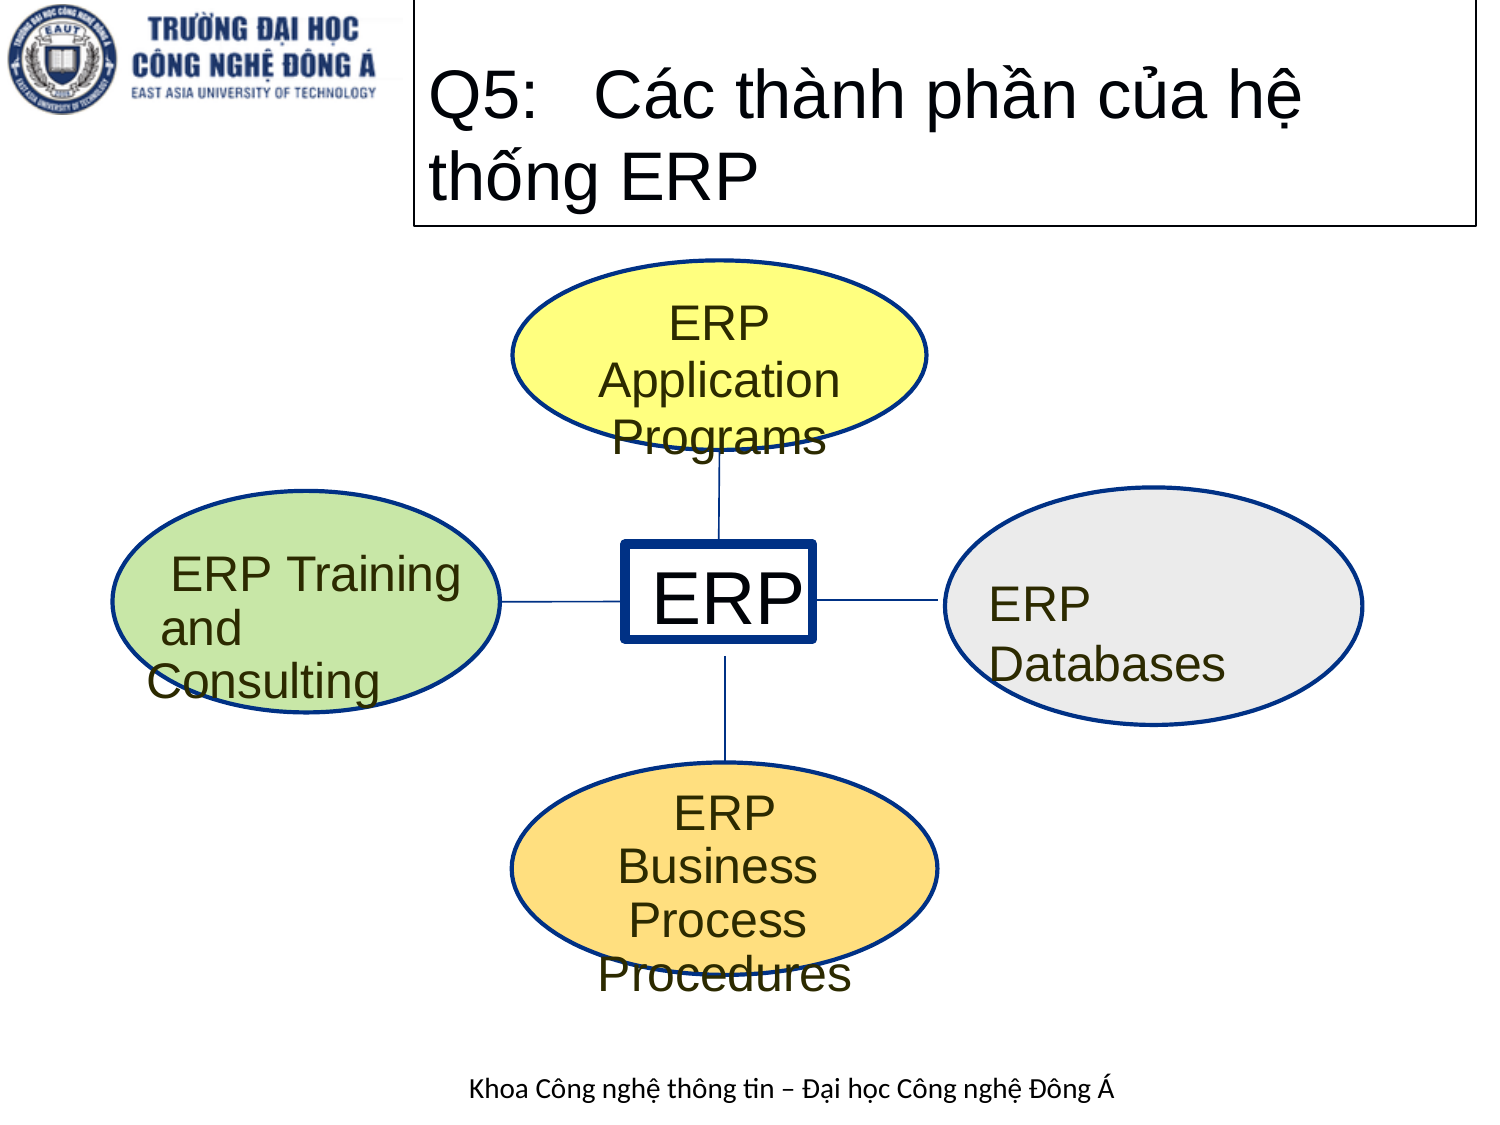

# Q5:	Các thành phần của hệ thống ERP

ERP Application
Programs

ERP Training  and Consulting
ERP
ERP Databases

ERP Business  Process  Procedures